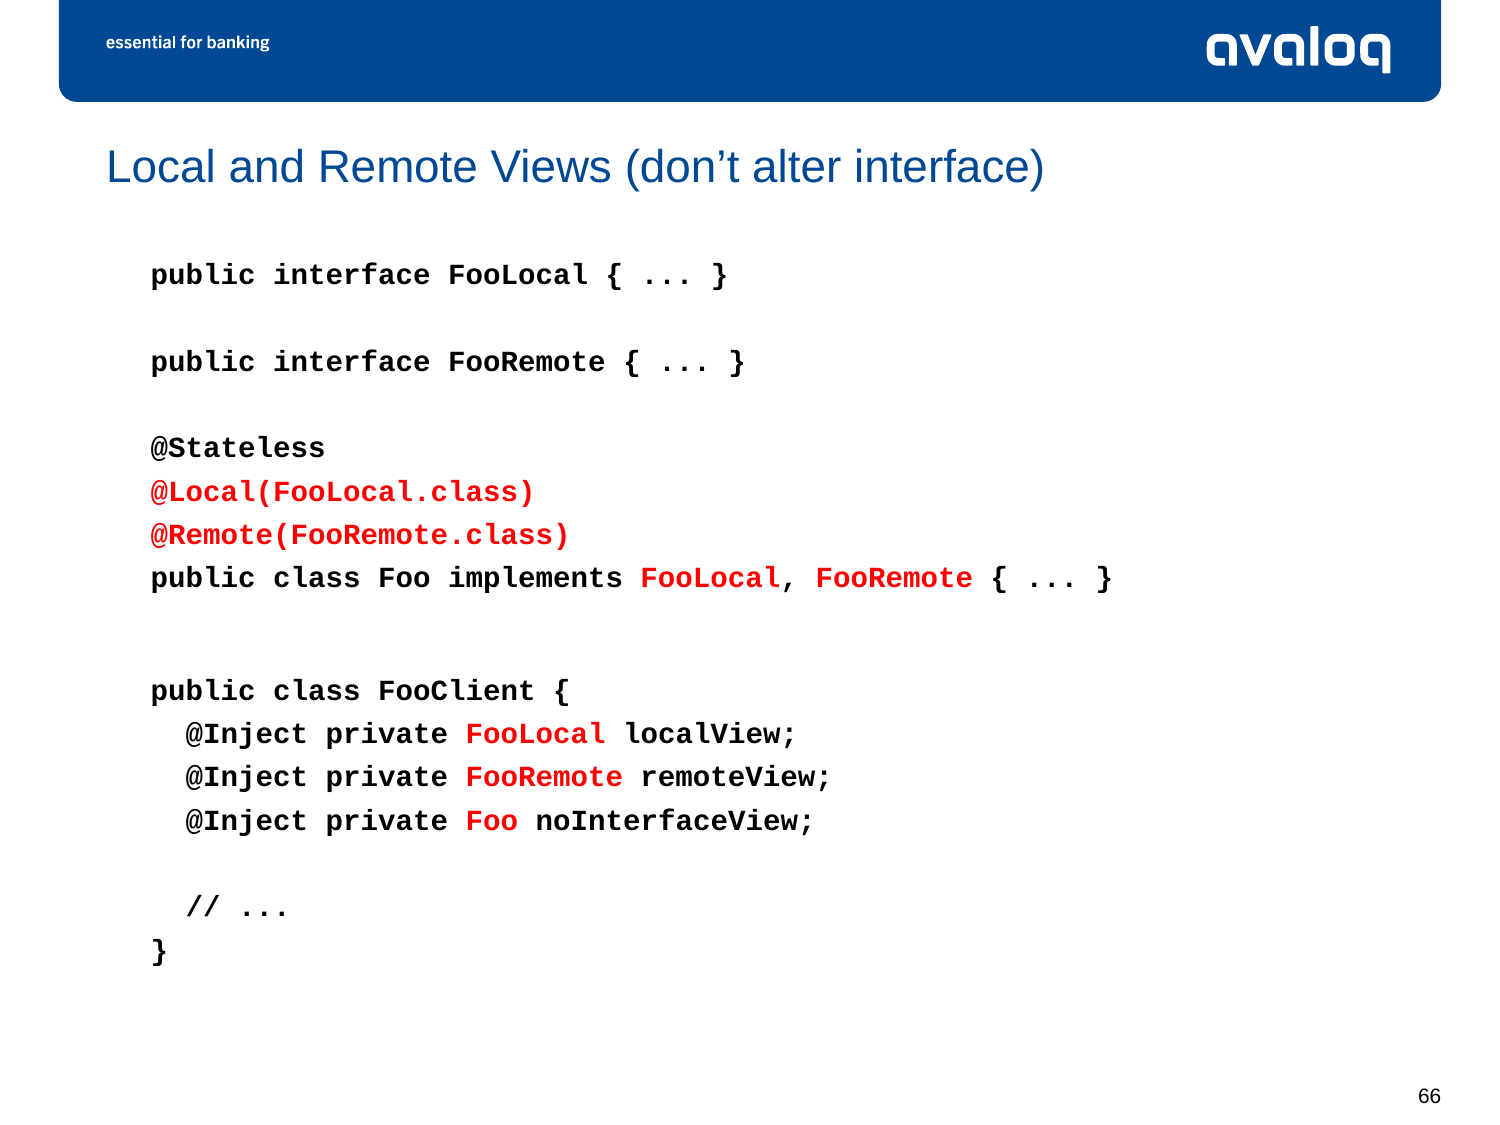

# Local and Remote Views (don’t alter interface)
public interface FooLocal { ... }

public interface FooRemote { ... }

@Stateless
@Local(FooLocal.class)
@Remote(FooRemote.class)
public class Foo implements FooLocal, FooRemote { ... }

public class FooClient {
  @Inject private FooLocal localView;
  @Inject private FooRemote remoteView;
  @Inject private Foo noInterfaceView;

  // ...
}

66